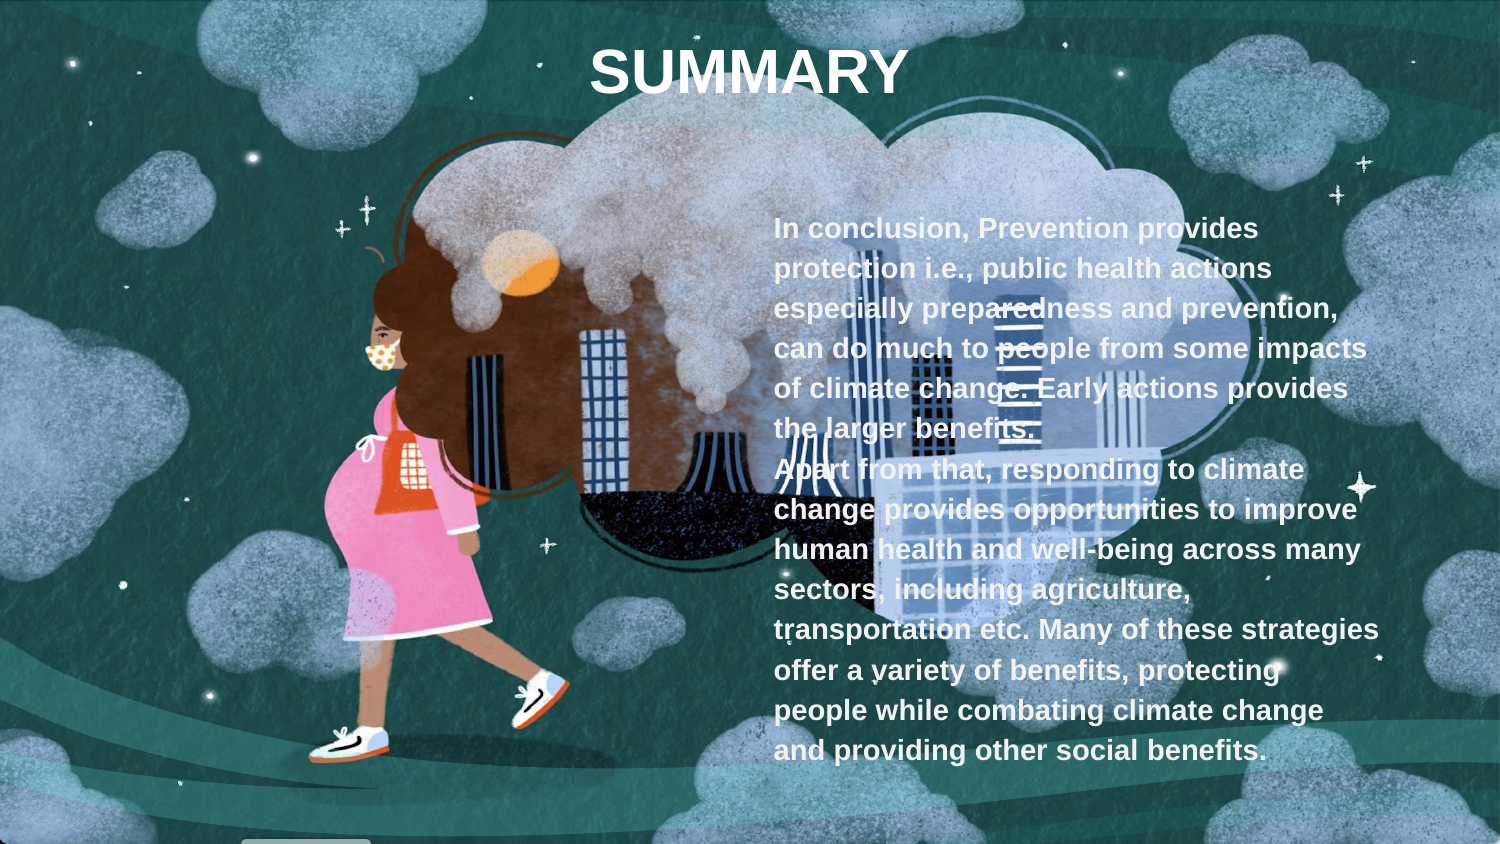

# SUMMARY
In conclusion, Prevention provides protection i.e., public health actions especially preparedness and prevention, can do much to people from some impacts of climate change. Early actions provides the larger benefits.
Apart from that, responding to climate change provides opportunities to improve human health and well-being across many sectors, including agriculture, transportation etc. Many of these strategies offer a variety of benefits, protecting people while combating climate change and providing other social benefits.